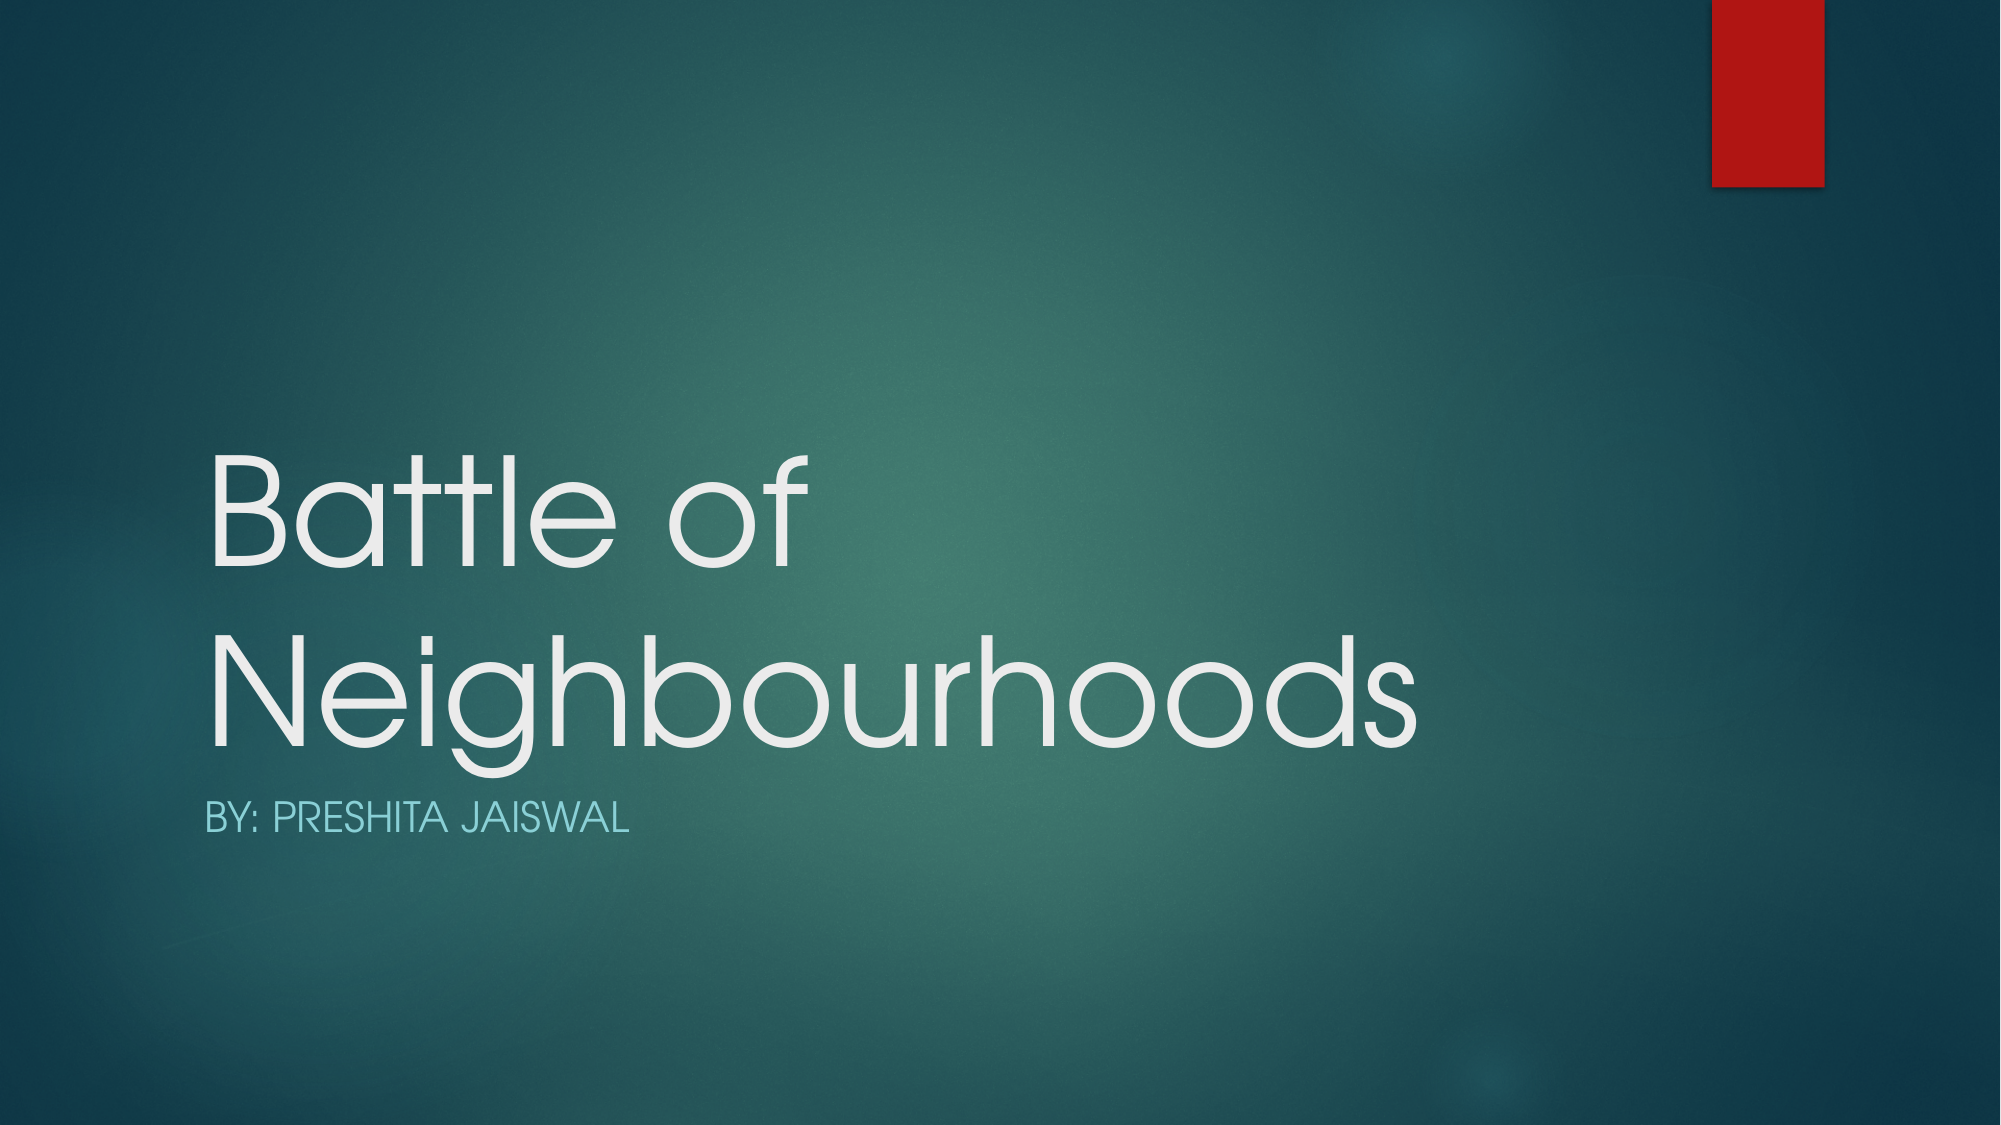

# Battle of Neighbourhoods
By: Preshita Jaiswal